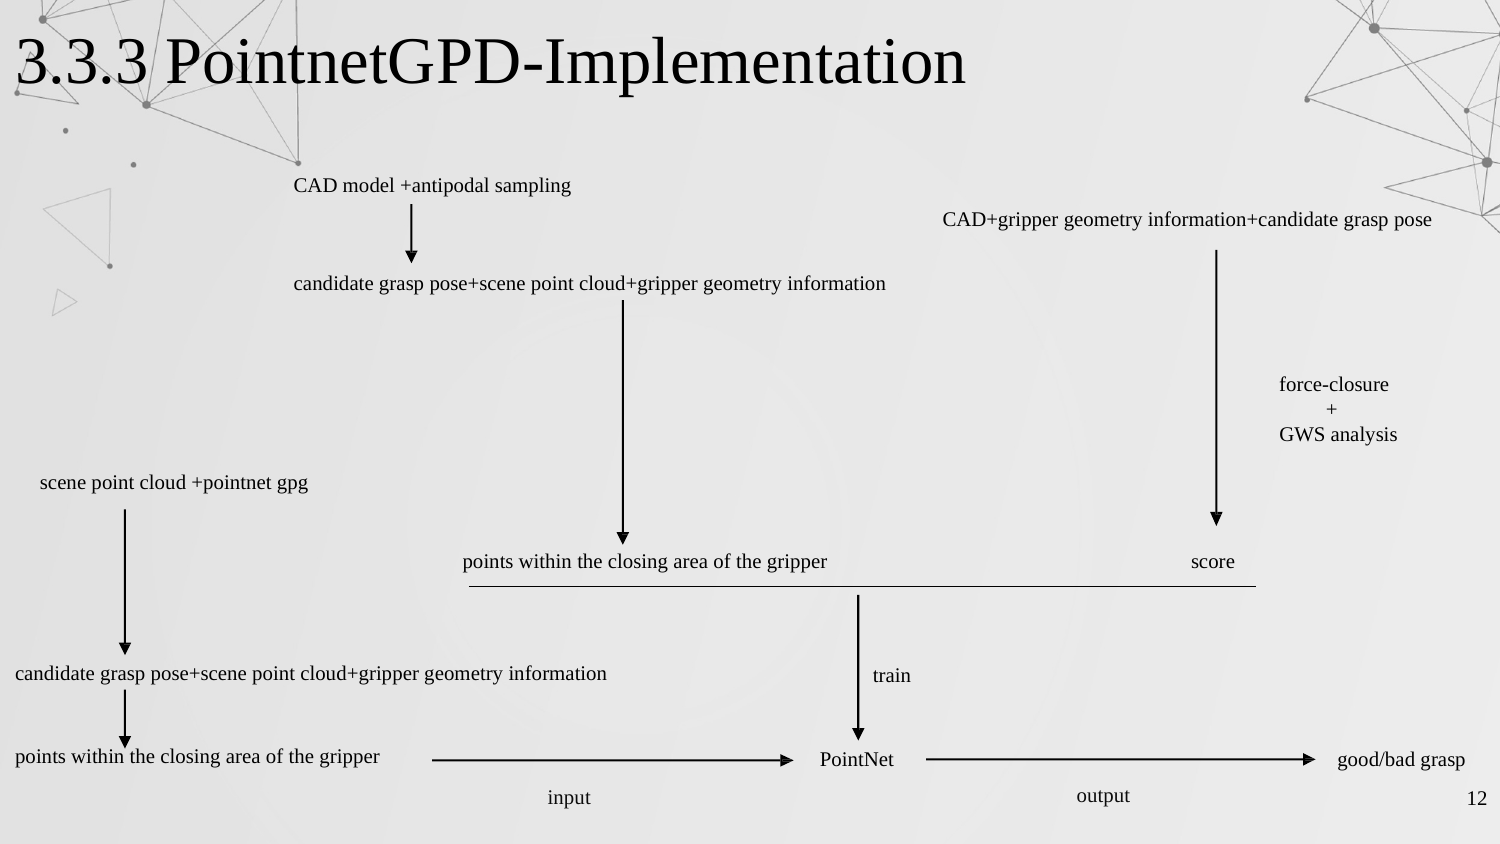

# 3.3.3 PointnetGPD-Implementation
CAD model +antipodal sampling

CAD+gripper geometry information+candidate grasp pose

candidate grasp pose+scene point cloud+gripper geometry information

force-closure
+
GWS analysis
scene point cloud +pointnet gpg

points within the closing area of the gripper
score

candidate grasp pose+scene point cloud+gripper geometry information
train

points within the closing area of the gripper
PointNet
good/bad grasp

output
input
12